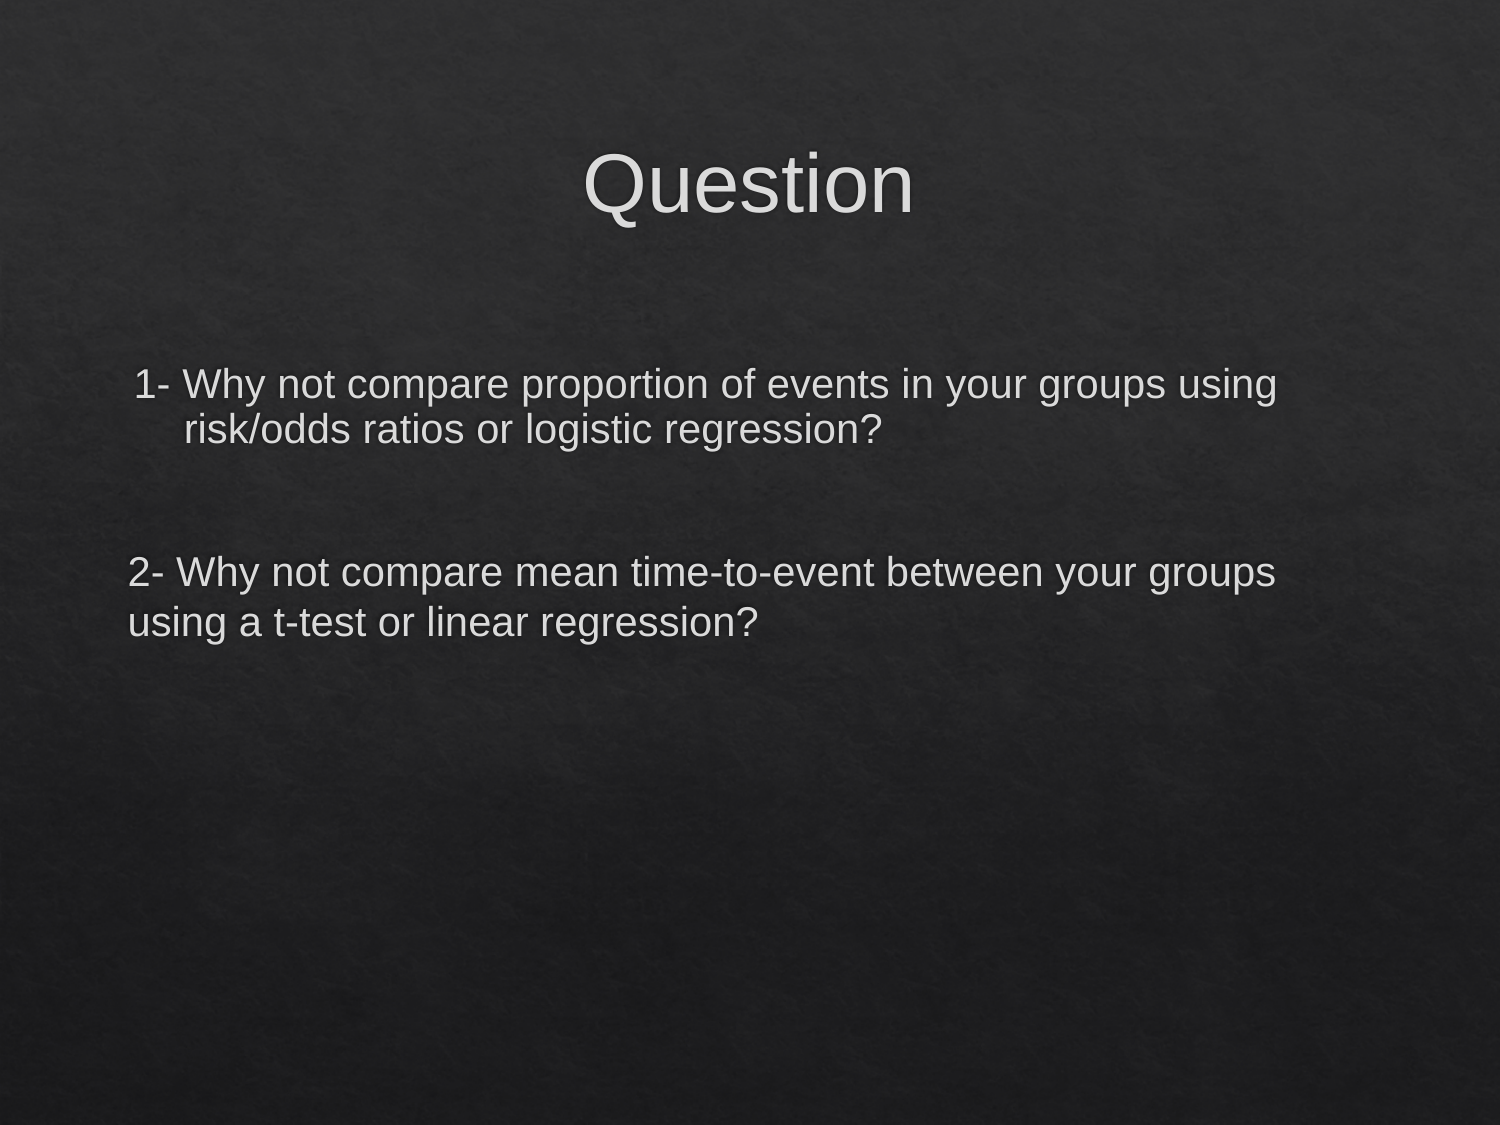

# Question

1- Why not compare proportion of events in your groups using risk/odds ratios or logistic regression?

2- Why not compare mean time-to-event between your groups using a t-test or linear regression?